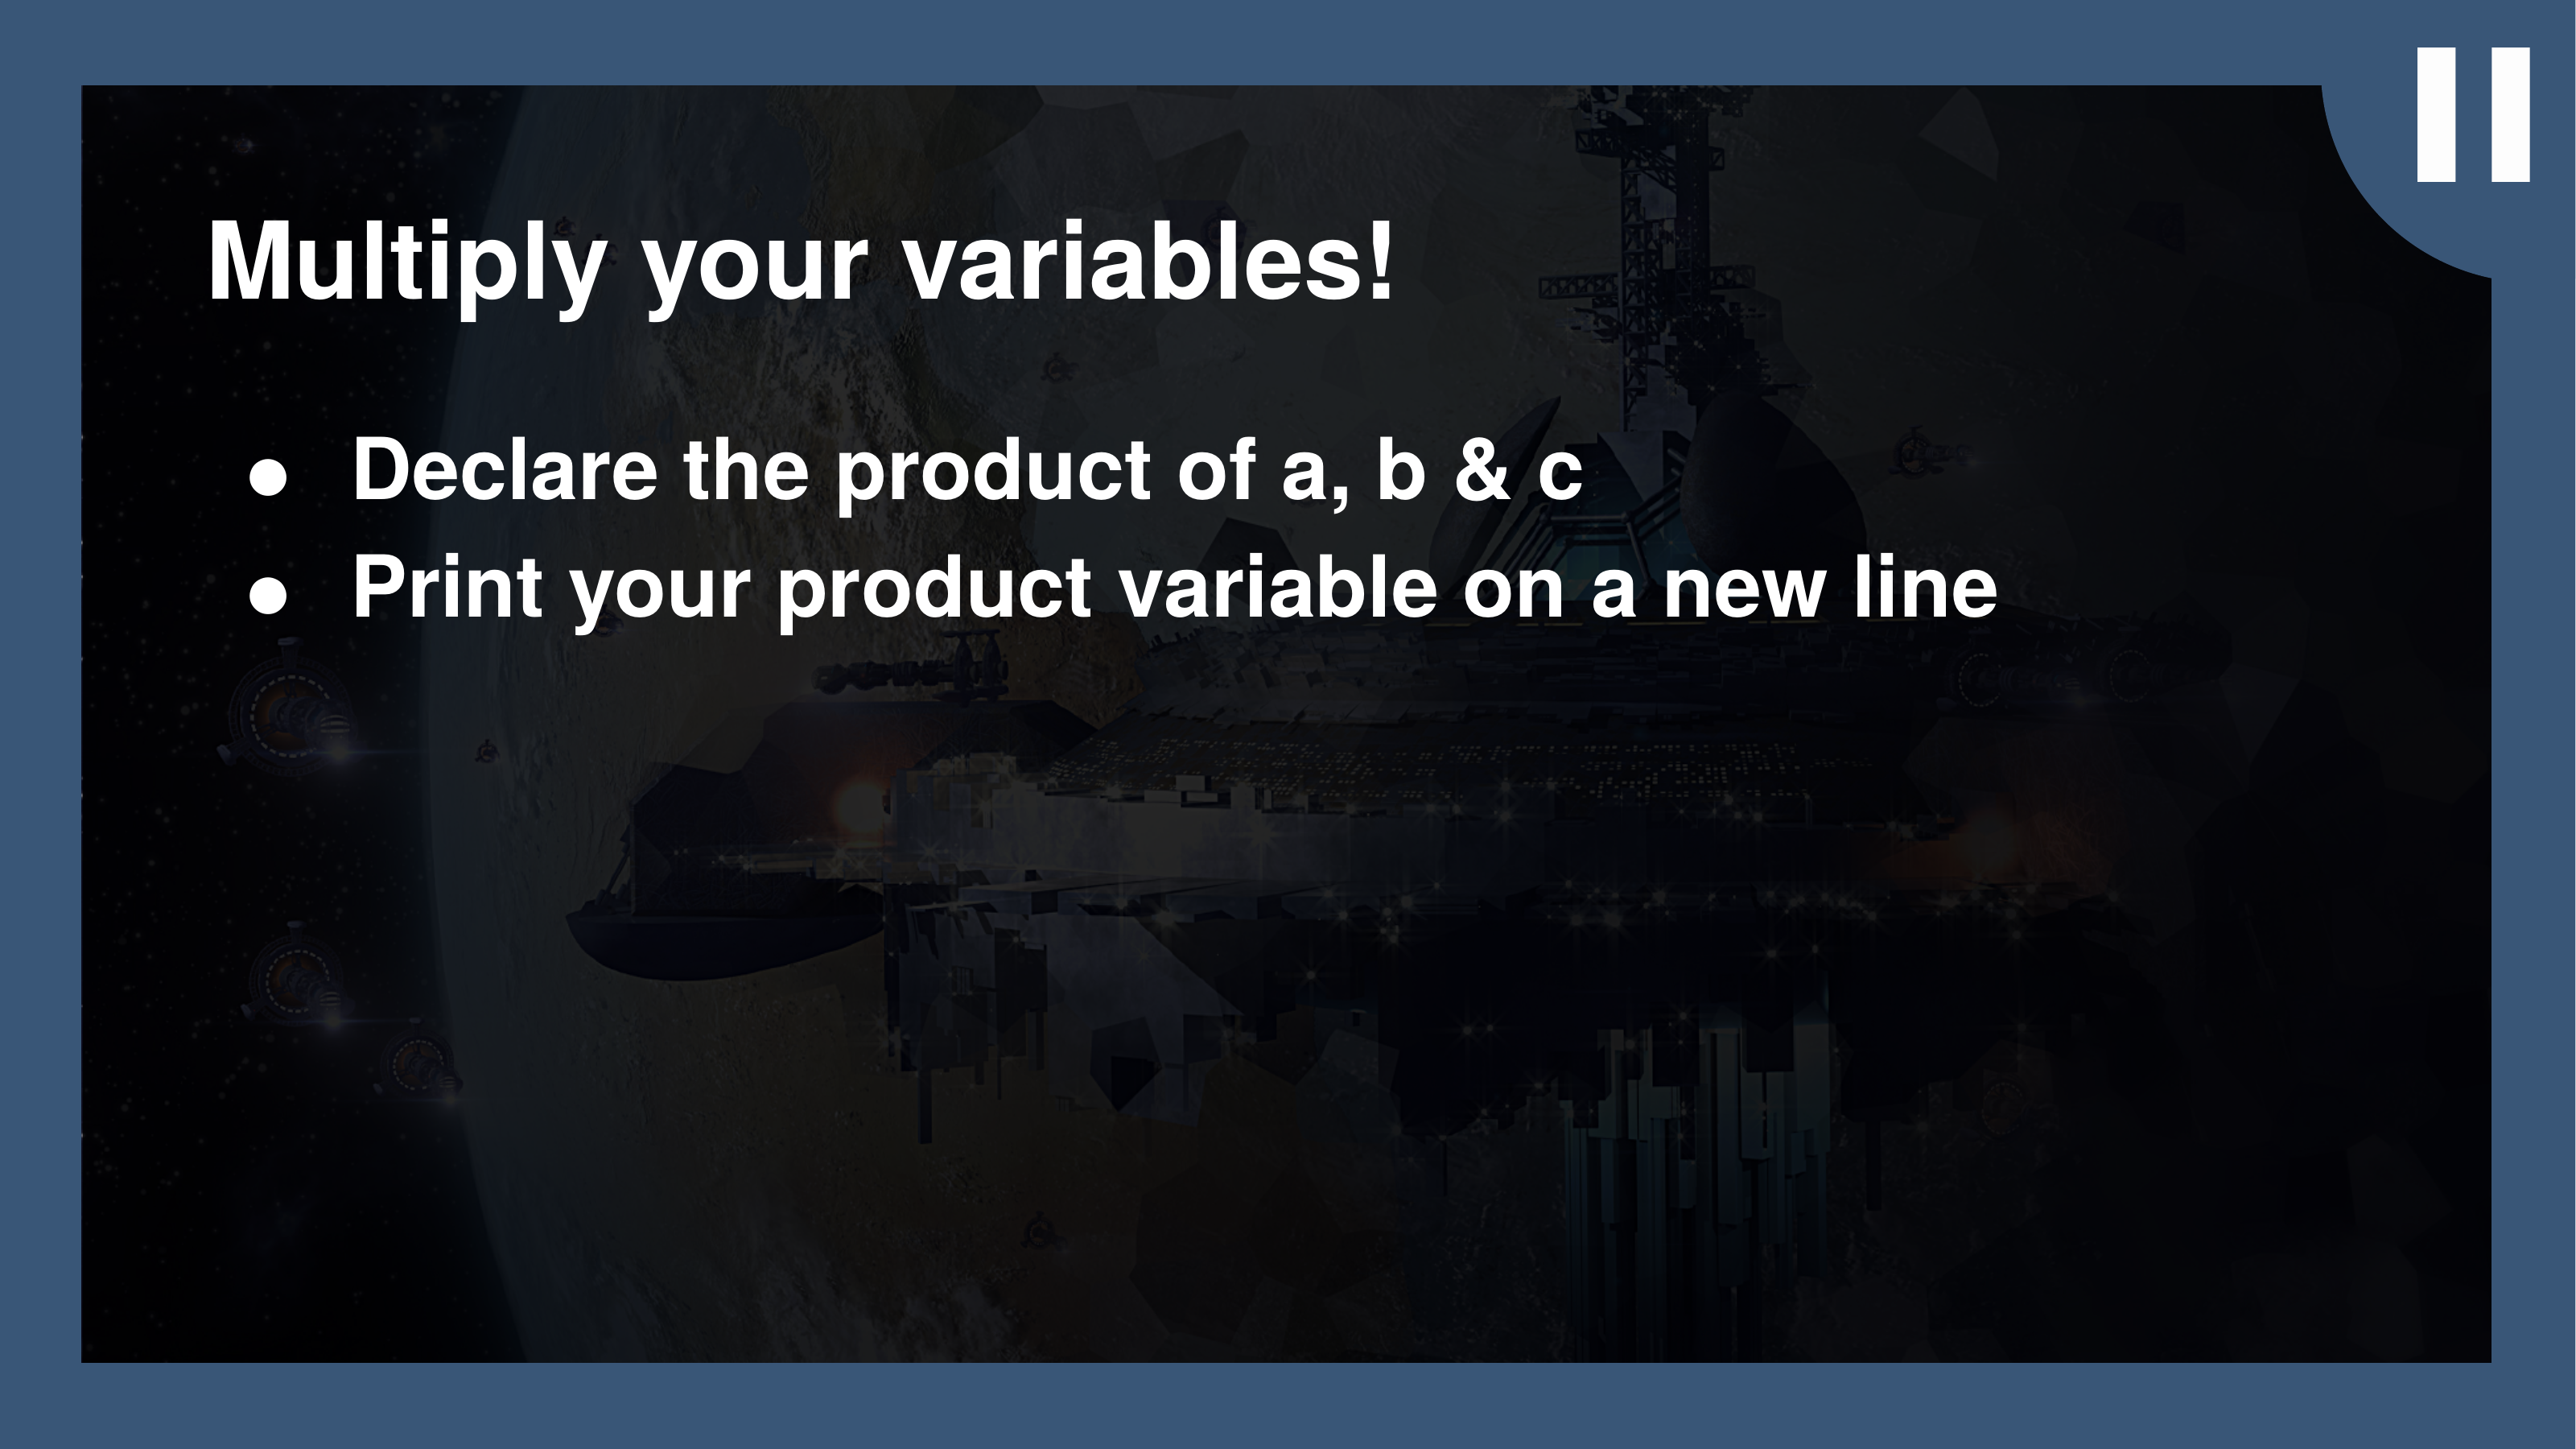

Multiply your variables!
Declare the product of a, b & c
Print your product variable on a new line